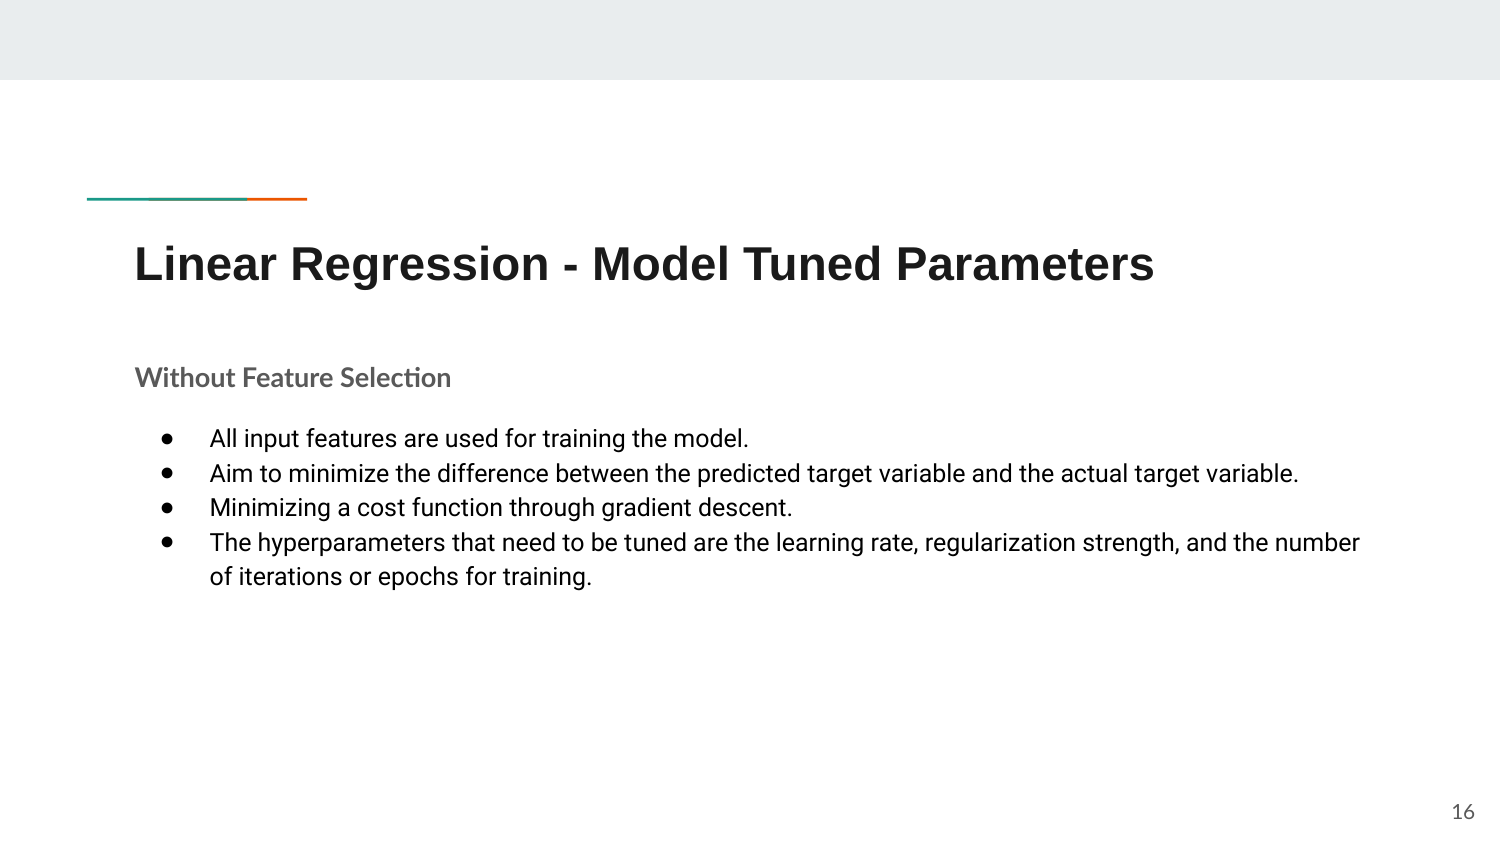

# Linear Regression - Model Tuned Parameters
Without Feature Selection
All input features are used for training the model.
Aim to minimize the difference between the predicted target variable and the actual target variable.
Minimizing a cost function through gradient descent.
The hyperparameters that need to be tuned are the learning rate, regularization strength, and the number of iterations or epochs for training.
16